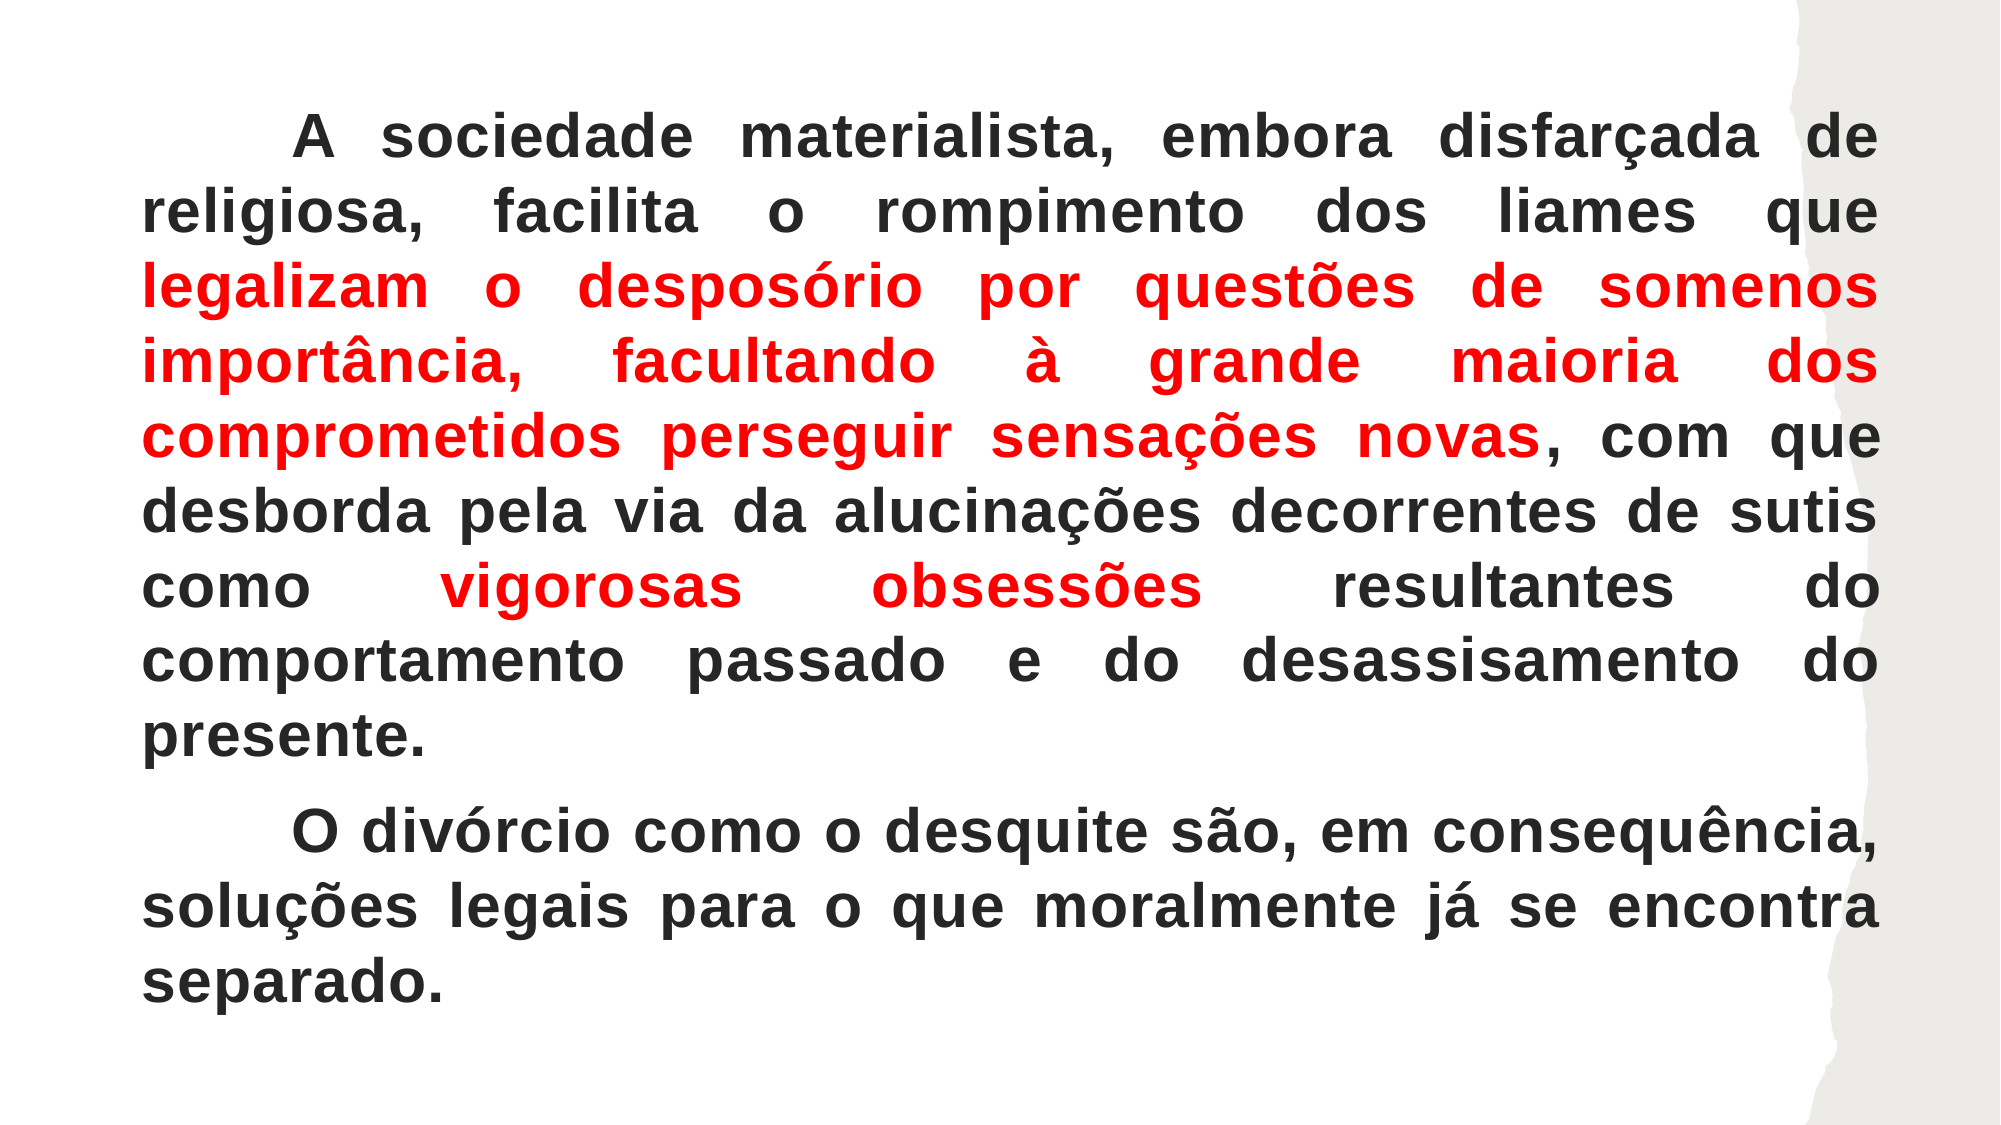

A sociedade materialista, embora disfarçada de religiosa, facilita o rompimento dos liames que legalizam o desposório por questões de somenos importância, facultando à grande maioria dos comprometidos perseguir sensações novas, com que desborda pela via da alucinações decorrentes de sutis como vigorosas obsessões resultantes do comportamento passado e do desassisamento do presente.
	O divórcio como o desquite são, em consequência, soluções legais para o que moralmente já se encontra separado.